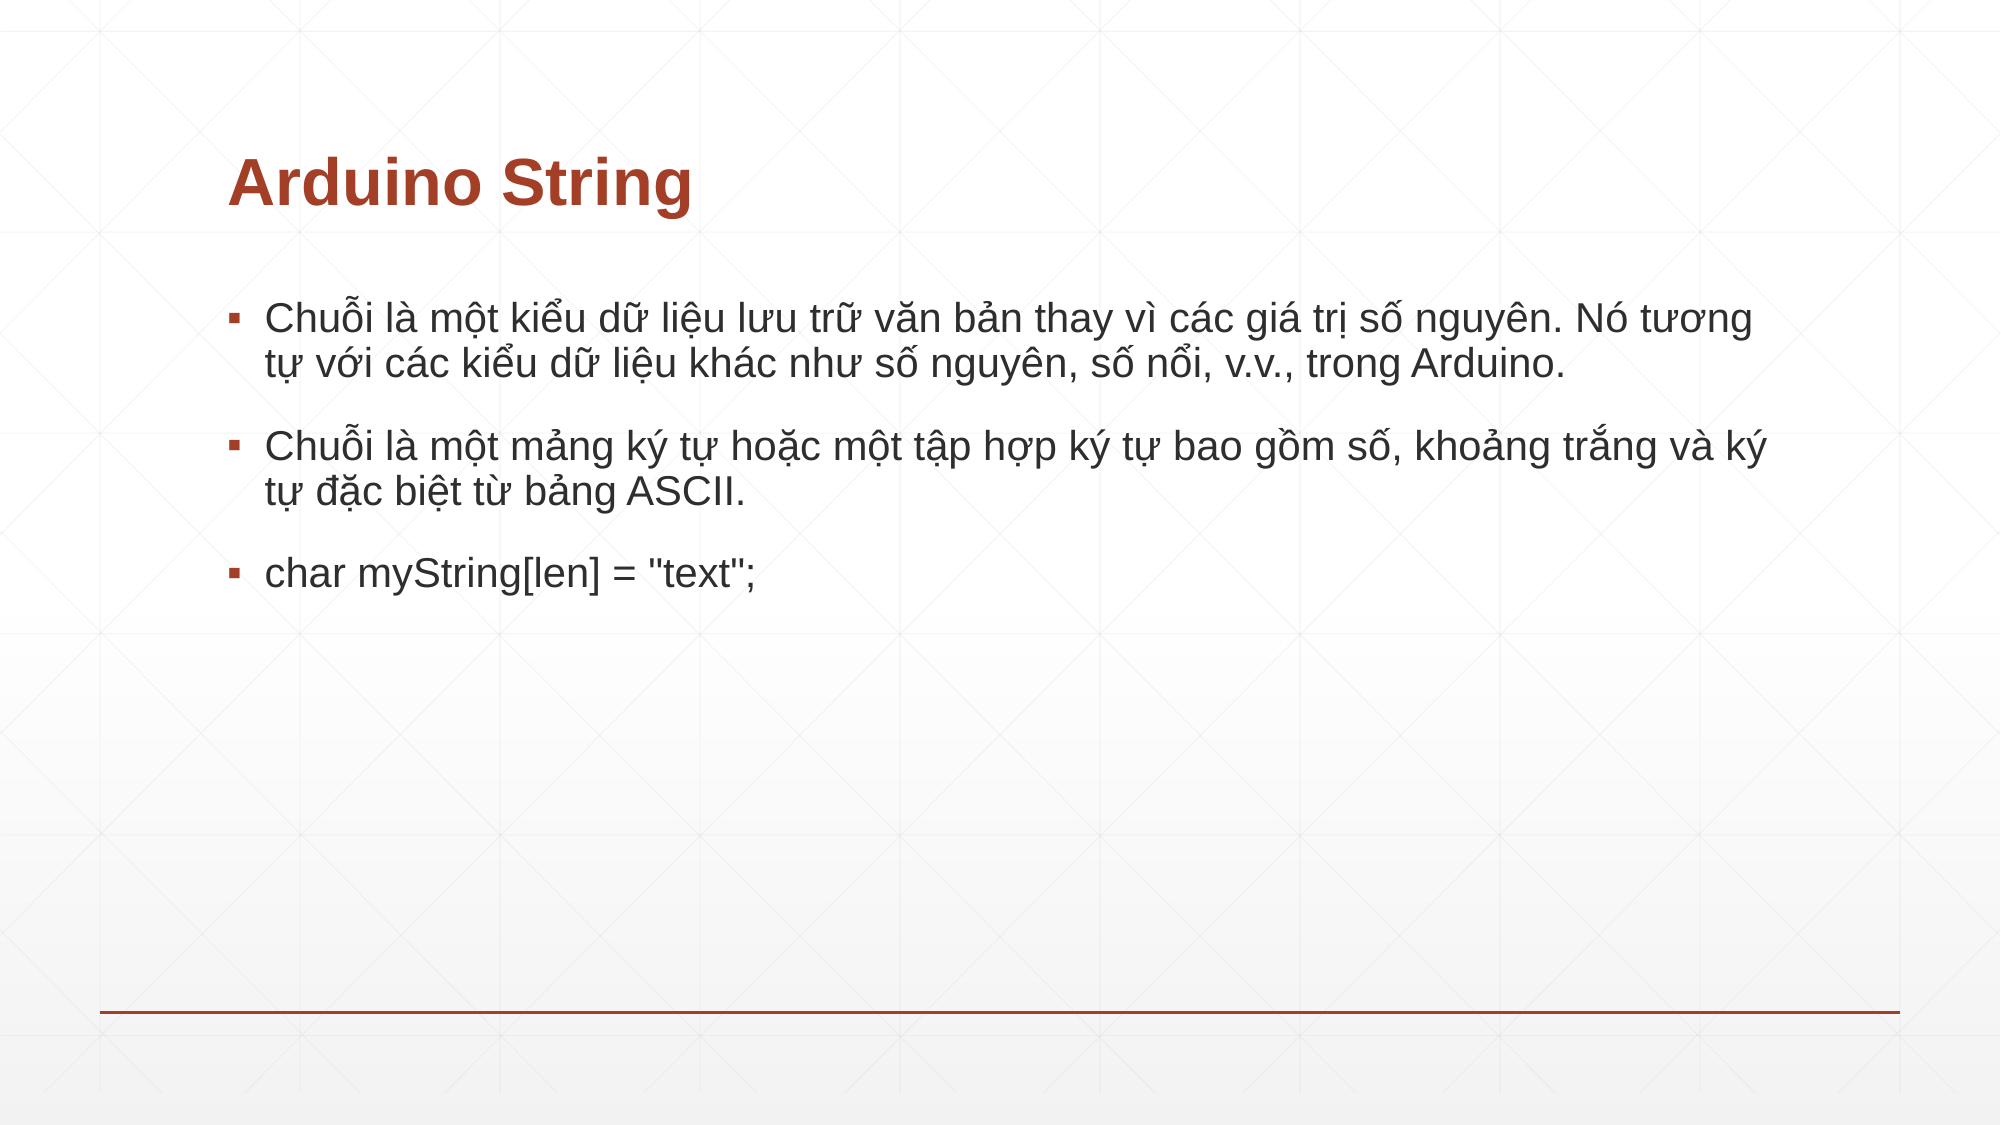

# Arduino String
Chuỗi là một kiểu dữ liệu lưu trữ văn bản thay vì các giá trị số nguyên. Nó tương tự với các kiểu dữ liệu khác như số nguyên, số nổi, v.v., trong Arduino.
Chuỗi là một mảng ký tự hoặc một tập hợp ký tự bao gồm số, khoảng trắng và ký tự đặc biệt từ bảng ASCII.
char myString[len] = "text";